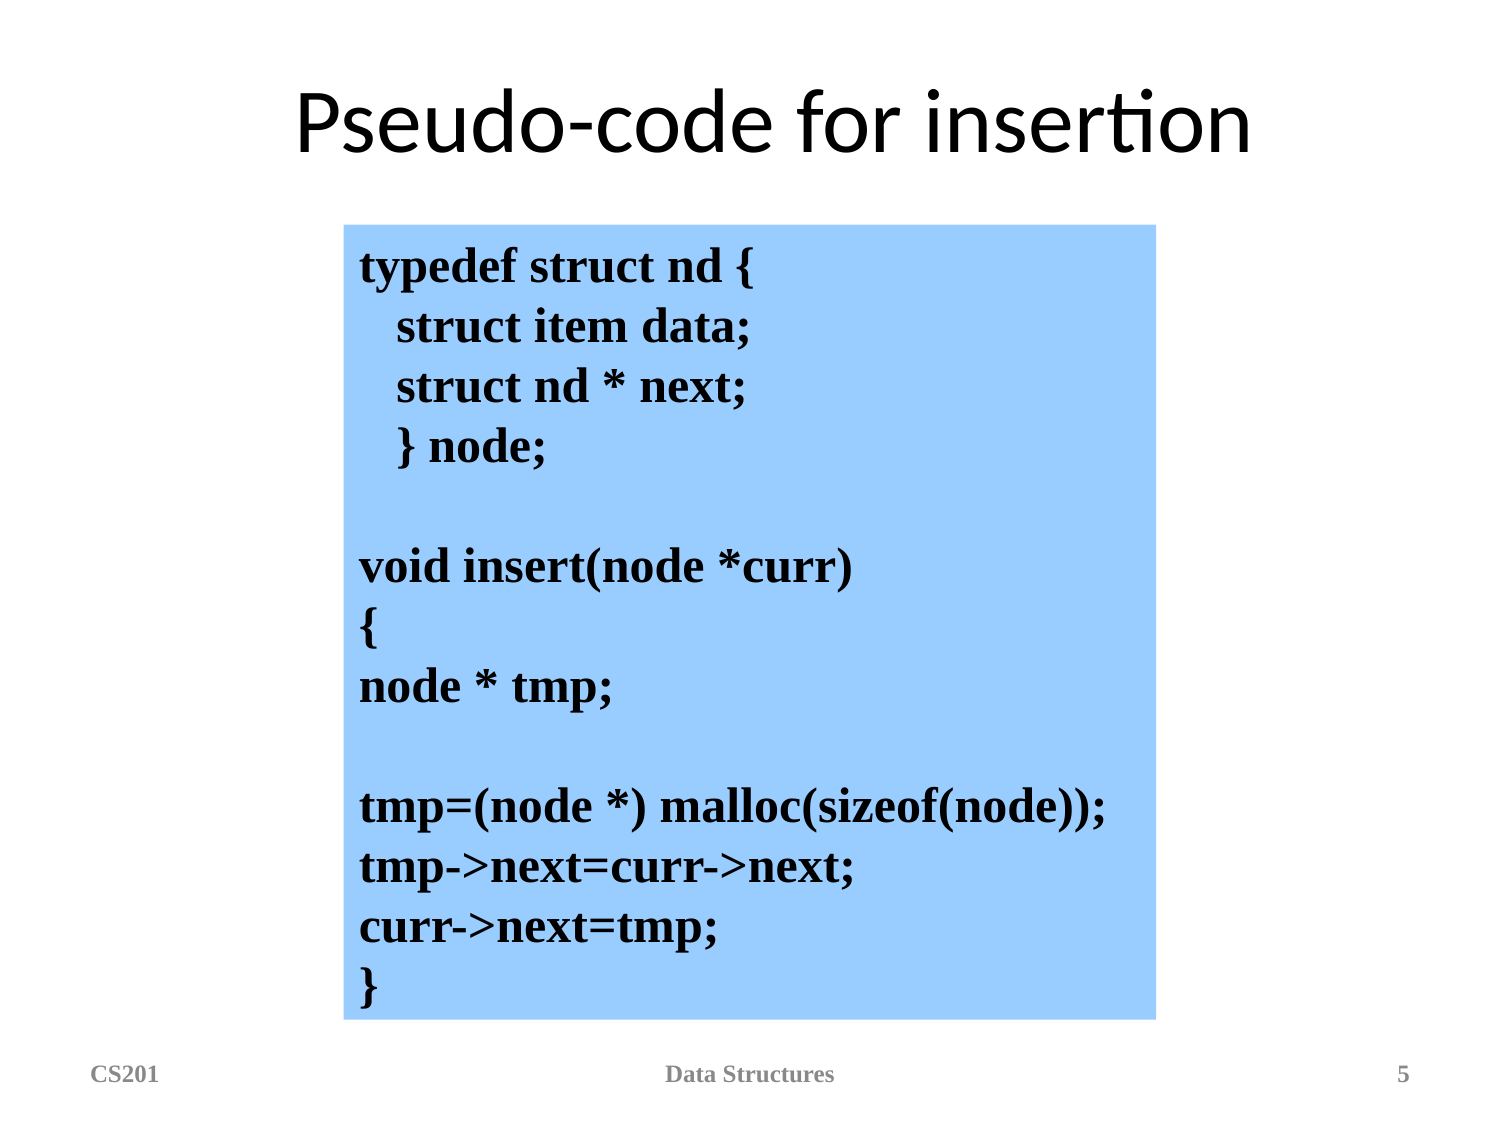

# Pseudo-code for insertion
typedef struct nd {
   struct item data;
   struct nd * next;
   } node;

void insert(node *curr)
{
node * tmp;

tmp=(node *) malloc(sizeof(node));
tmp->next=curr->next;
curr->next=tmp;
}
CS201
Data Structures
5